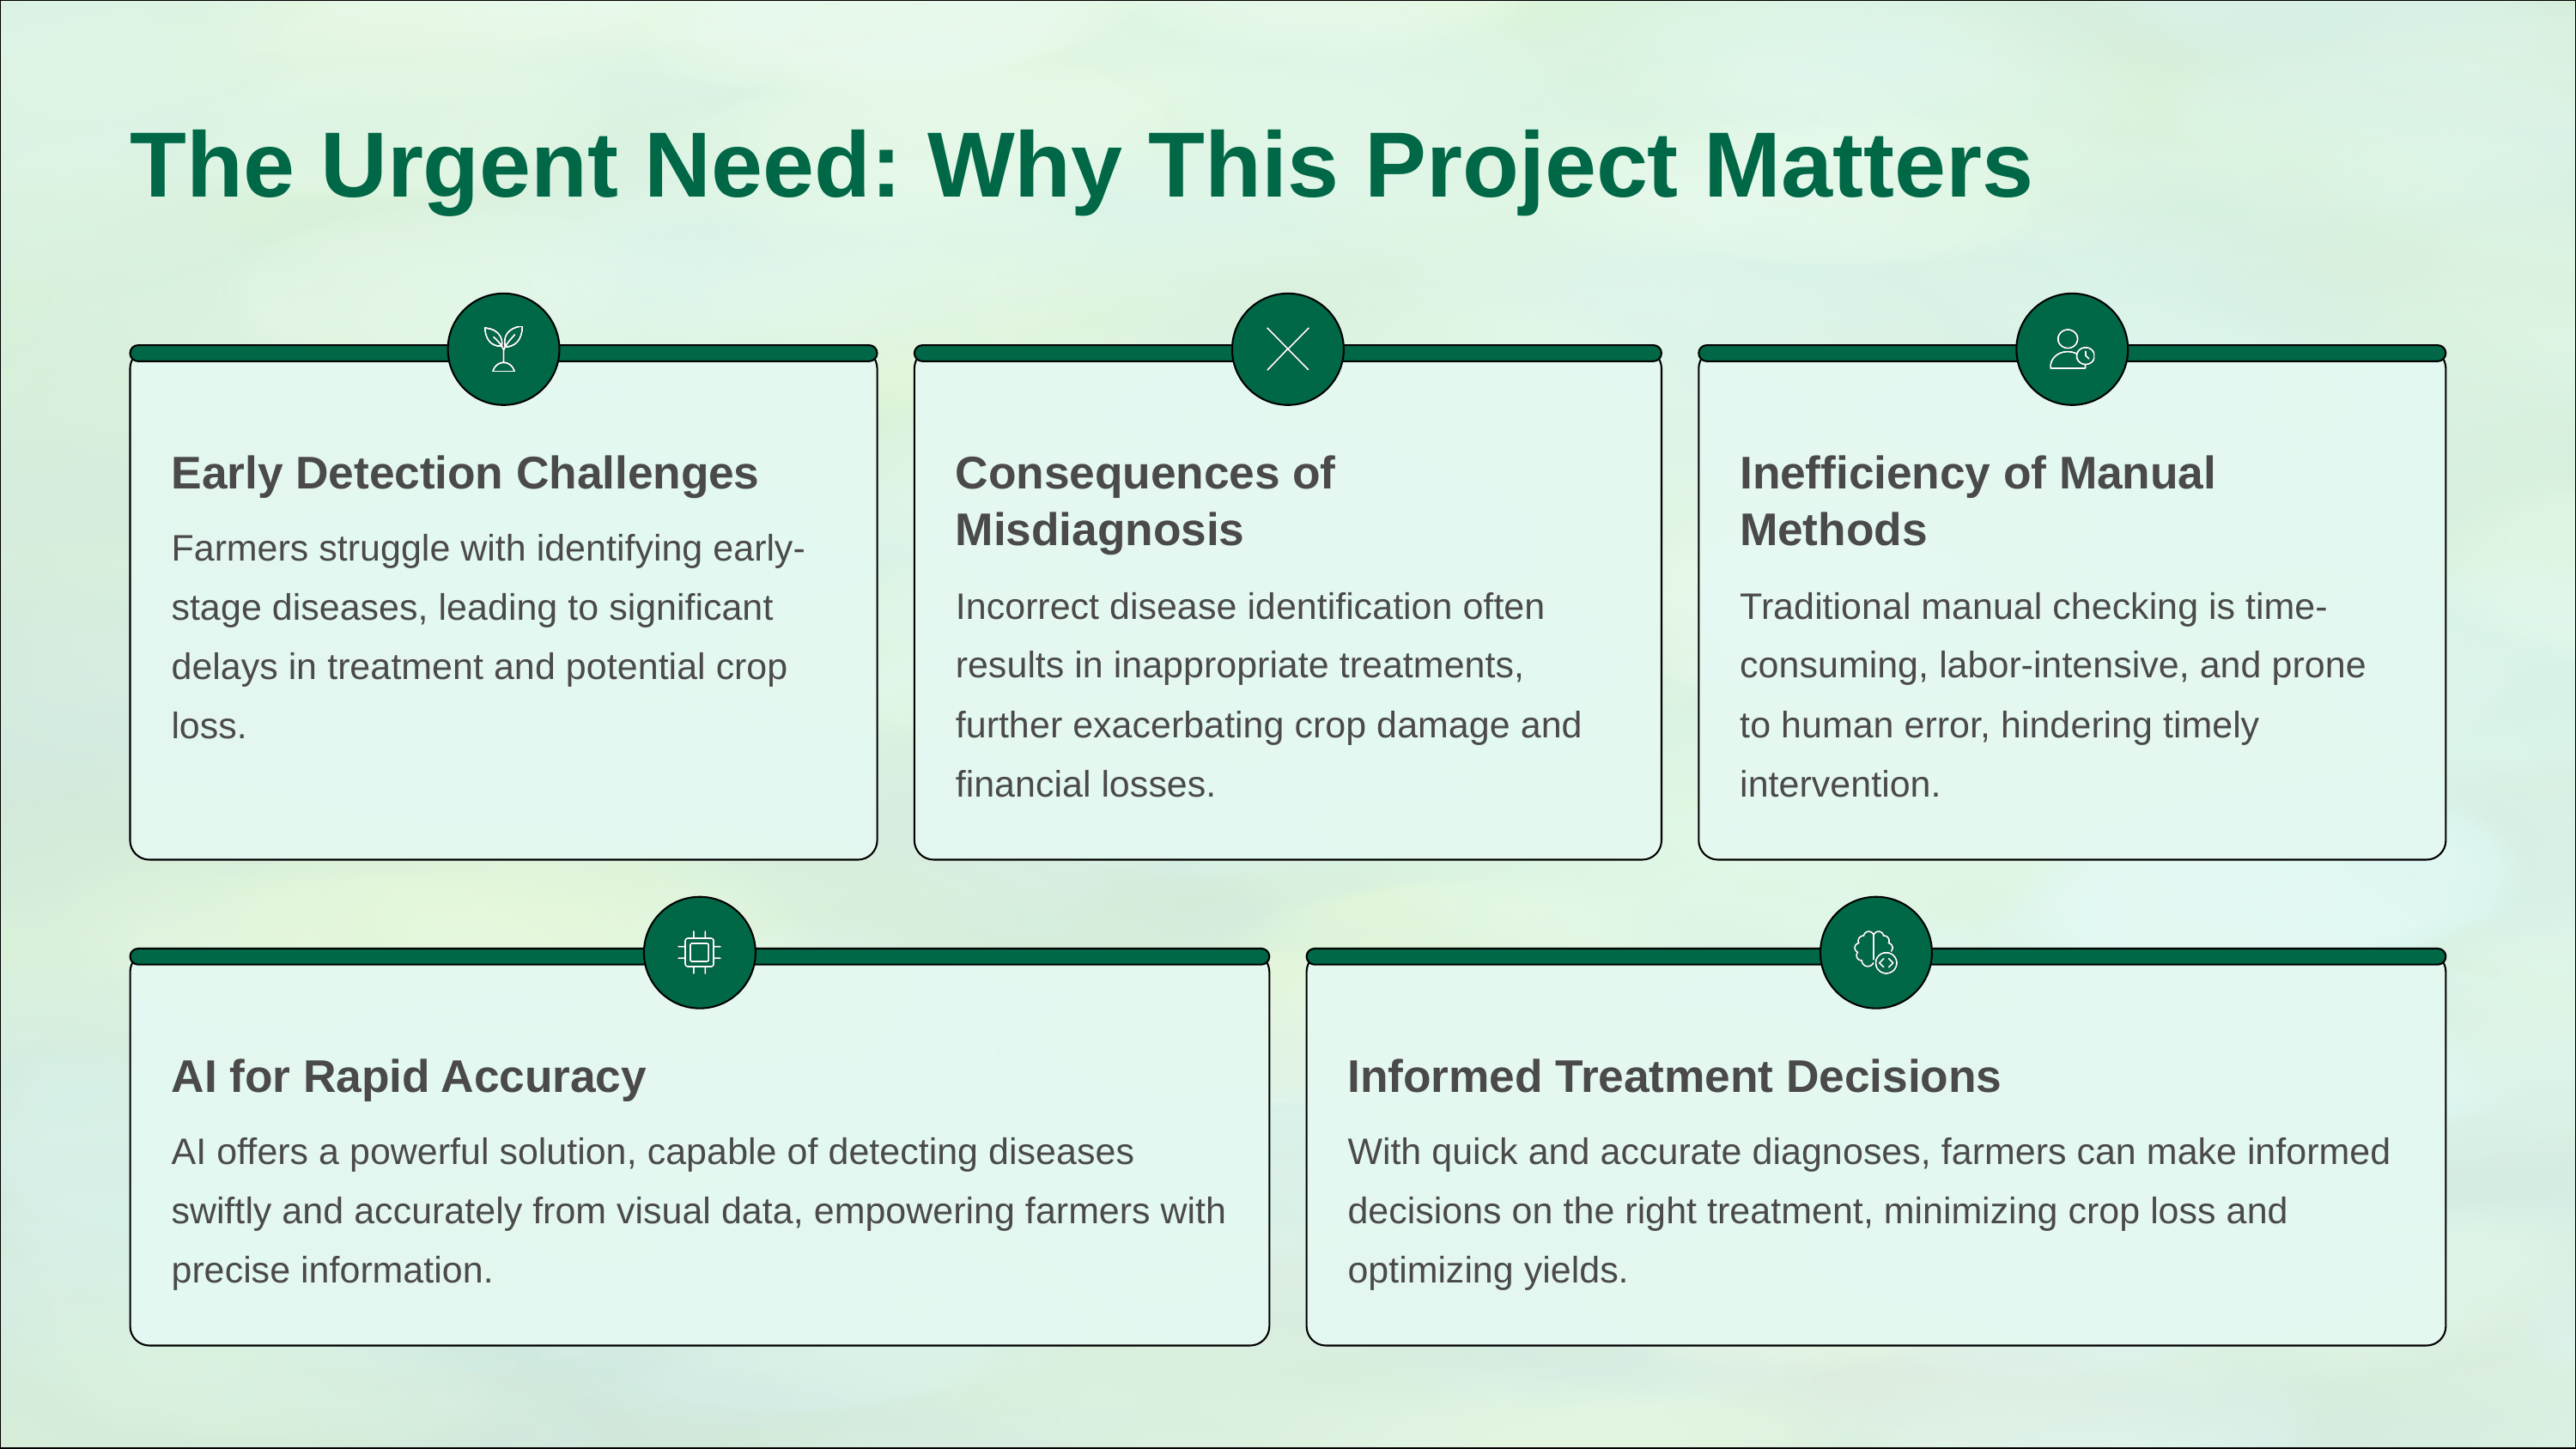

The Urgent Need: Why This Project Matters

Early Detection Challenges
Consequences of Misdiagnosis
Inefficiency of Manual Methods
Farmers struggle with identifying early-stage diseases, leading to significant delays in treatment and potential crop loss.
Incorrect disease identification often results in inappropriate treatments, further exacerbating crop damage and financial losses.
Traditional manual checking is time-consuming, labor-intensive, and prone to human error, hindering timely intervention.

AI for Rapid Accuracy
Informed Treatment Decisions
AI offers a powerful solution, capable of detecting diseases swiftly and accurately from visual data, empowering farmers with precise information.
With quick and accurate diagnoses, farmers can make informed decisions on the right treatment, minimizing crop loss and optimizing yields.